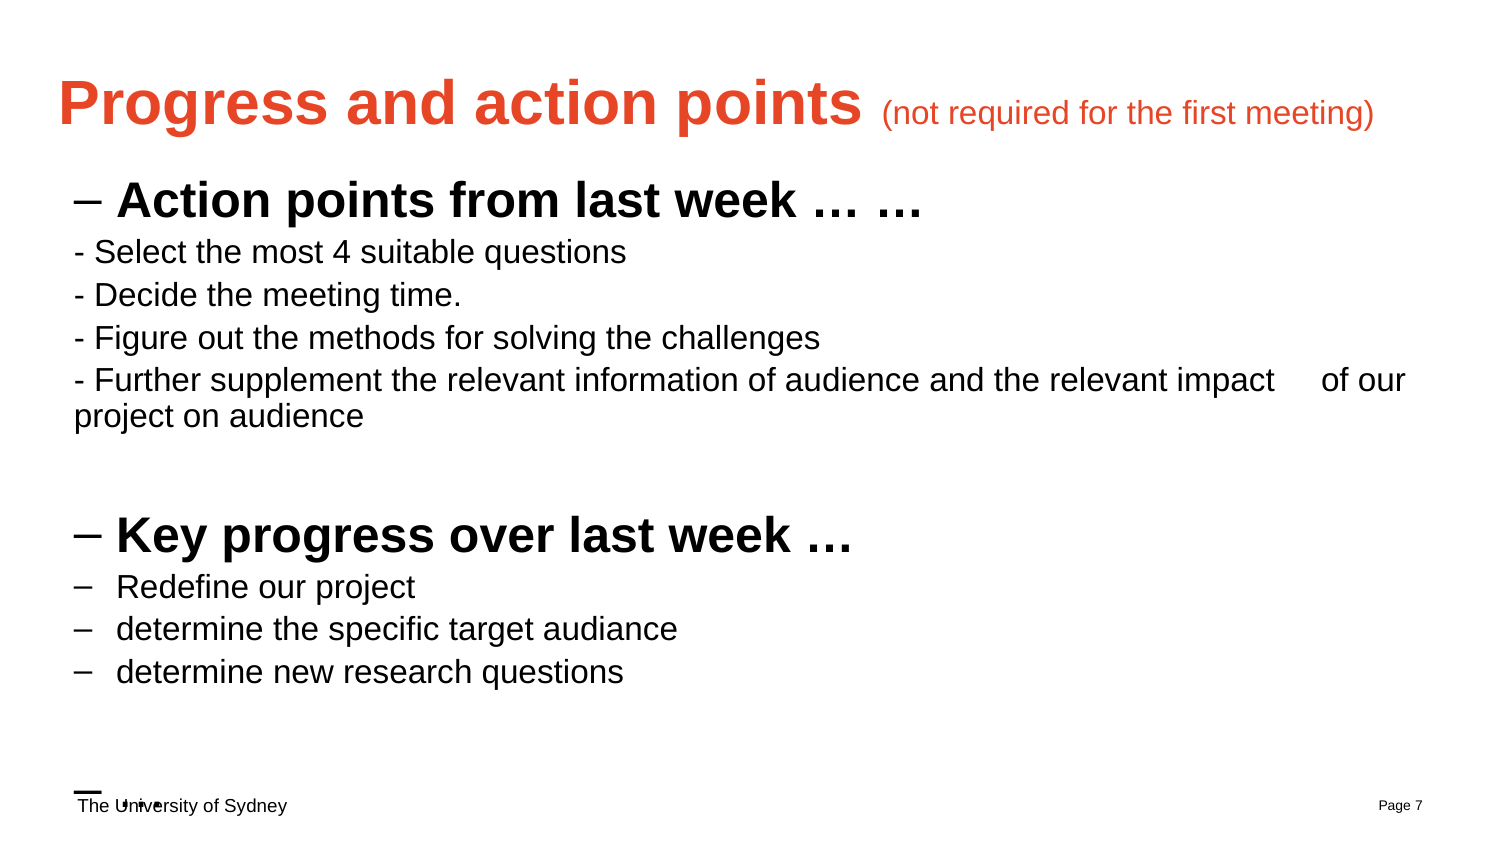

# Progress and action points (not required for the first meeting)
Action points from last week … …
- Select the most 4 suitable questions
- Decide the meeting time.
- Figure out the methods for solving the challenges
- Further supplement the relevant information of audience and the relevant impact     of our project on audience

Key progress over last week …
Redefine our project
determine the specific target audiance
determine new research questions

…